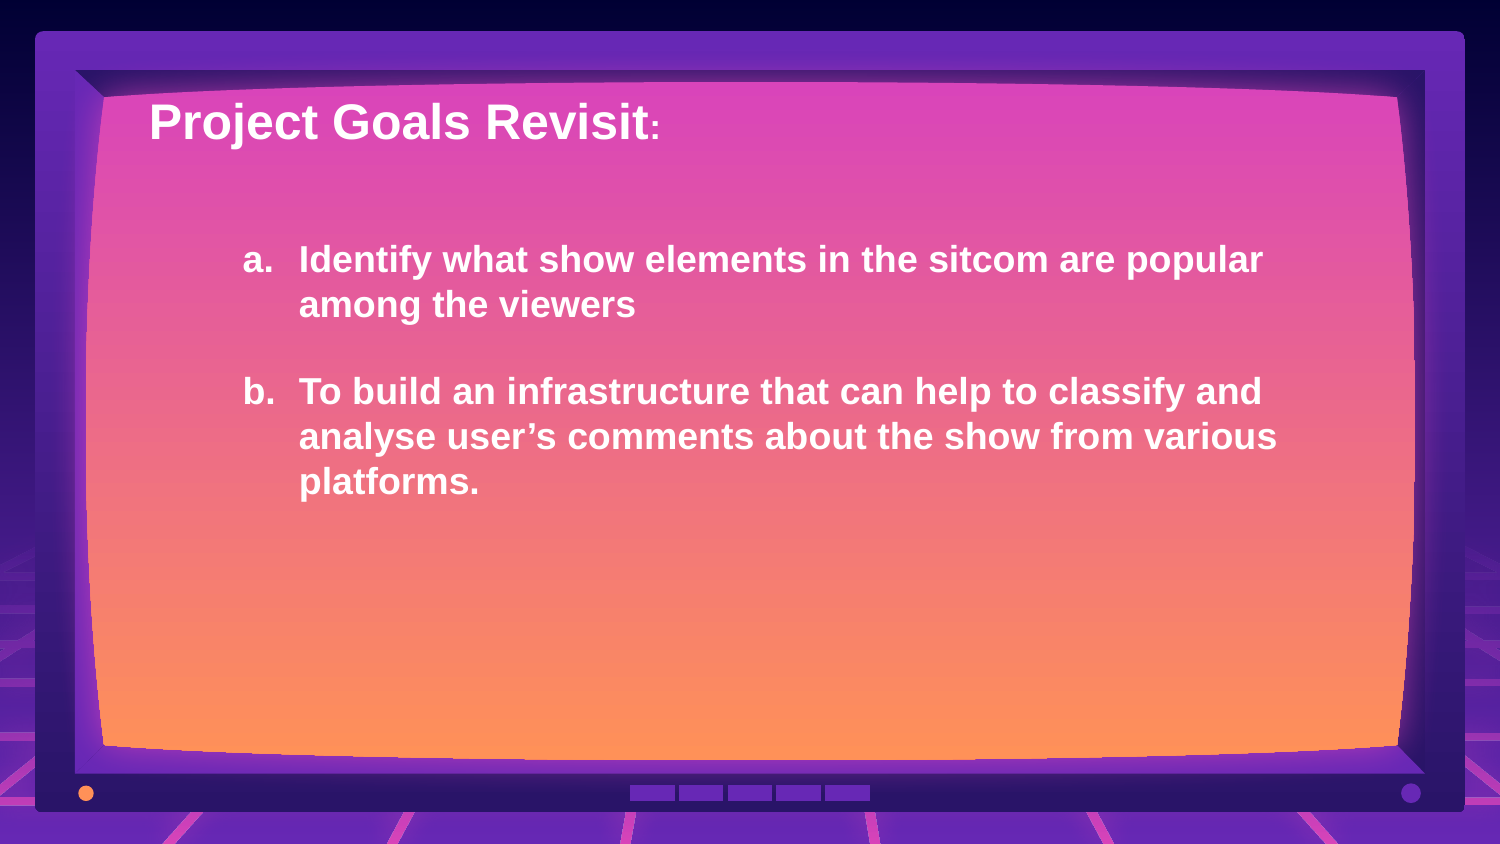

Project Goals Revisit:

Identify what show elements in the sitcom are popular among the viewers

To build an infrastructure that can help to classify and analyse user’s comments about the show from various platforms.